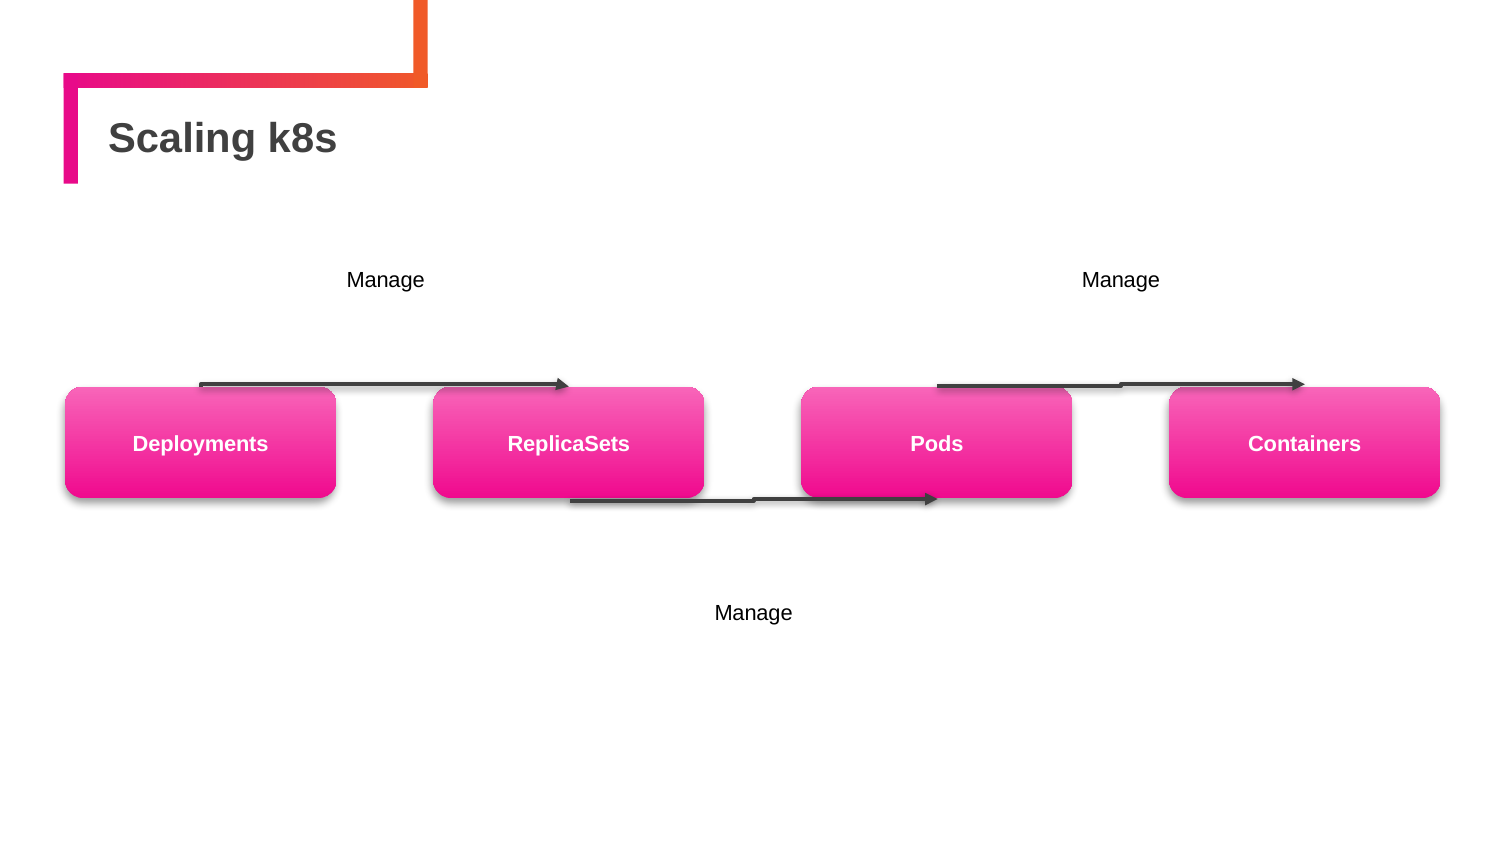

# Scaling k8s
Manage
Manage
Deployments
ReplicaSets
Pods
Containers
Manage
141